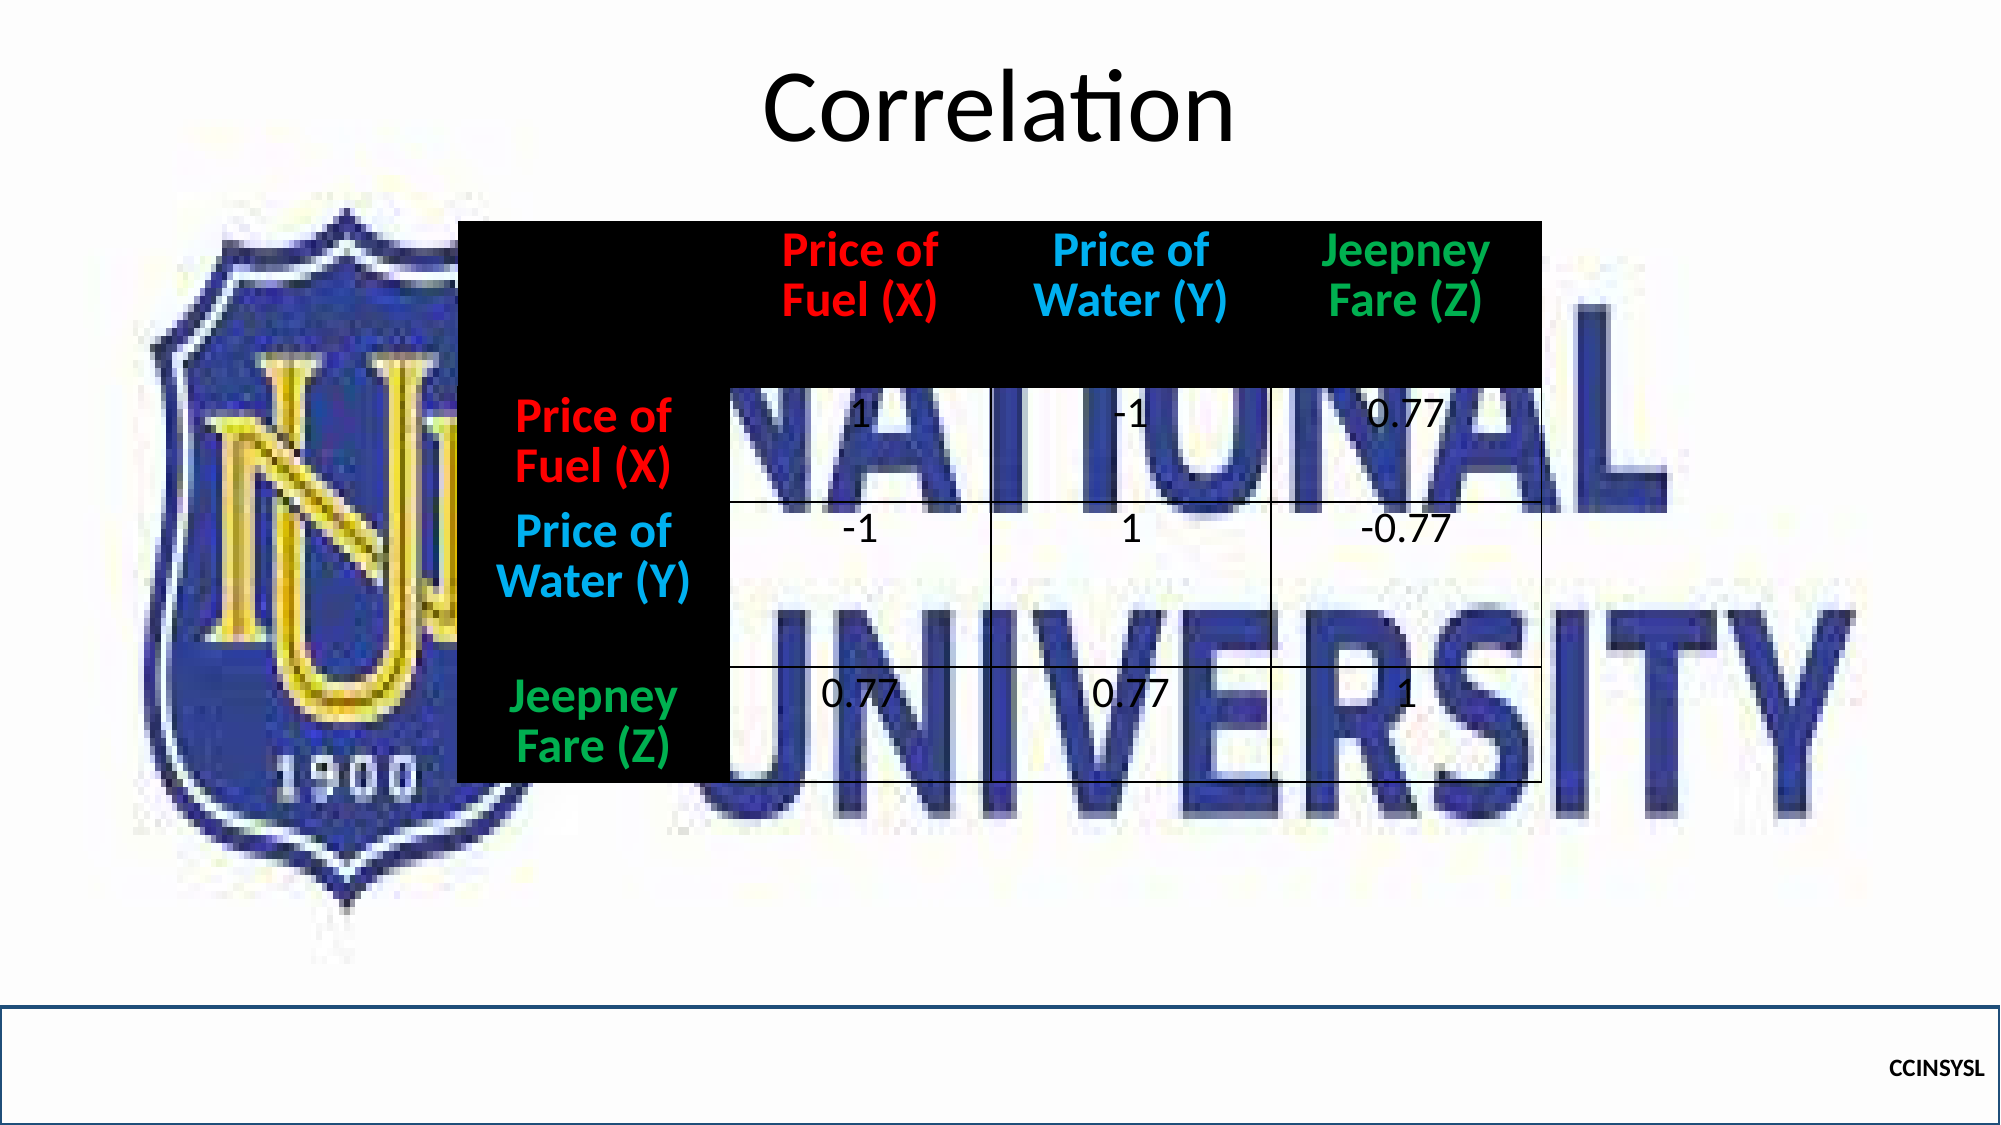

# Correlation
|  | Price of Fuel (X) | Price of Water (Y) | Jeepney Fare (Z) |
| --- | --- | --- | --- |
| Price of Fuel (X) | 1 | -1 | 0.77 |
| Price of Water (Y) | -1 | 1 | -0.77 |
| Jeepney Fare (Z) | 0.77 | 0.77 | 1 |
CCINSYSL